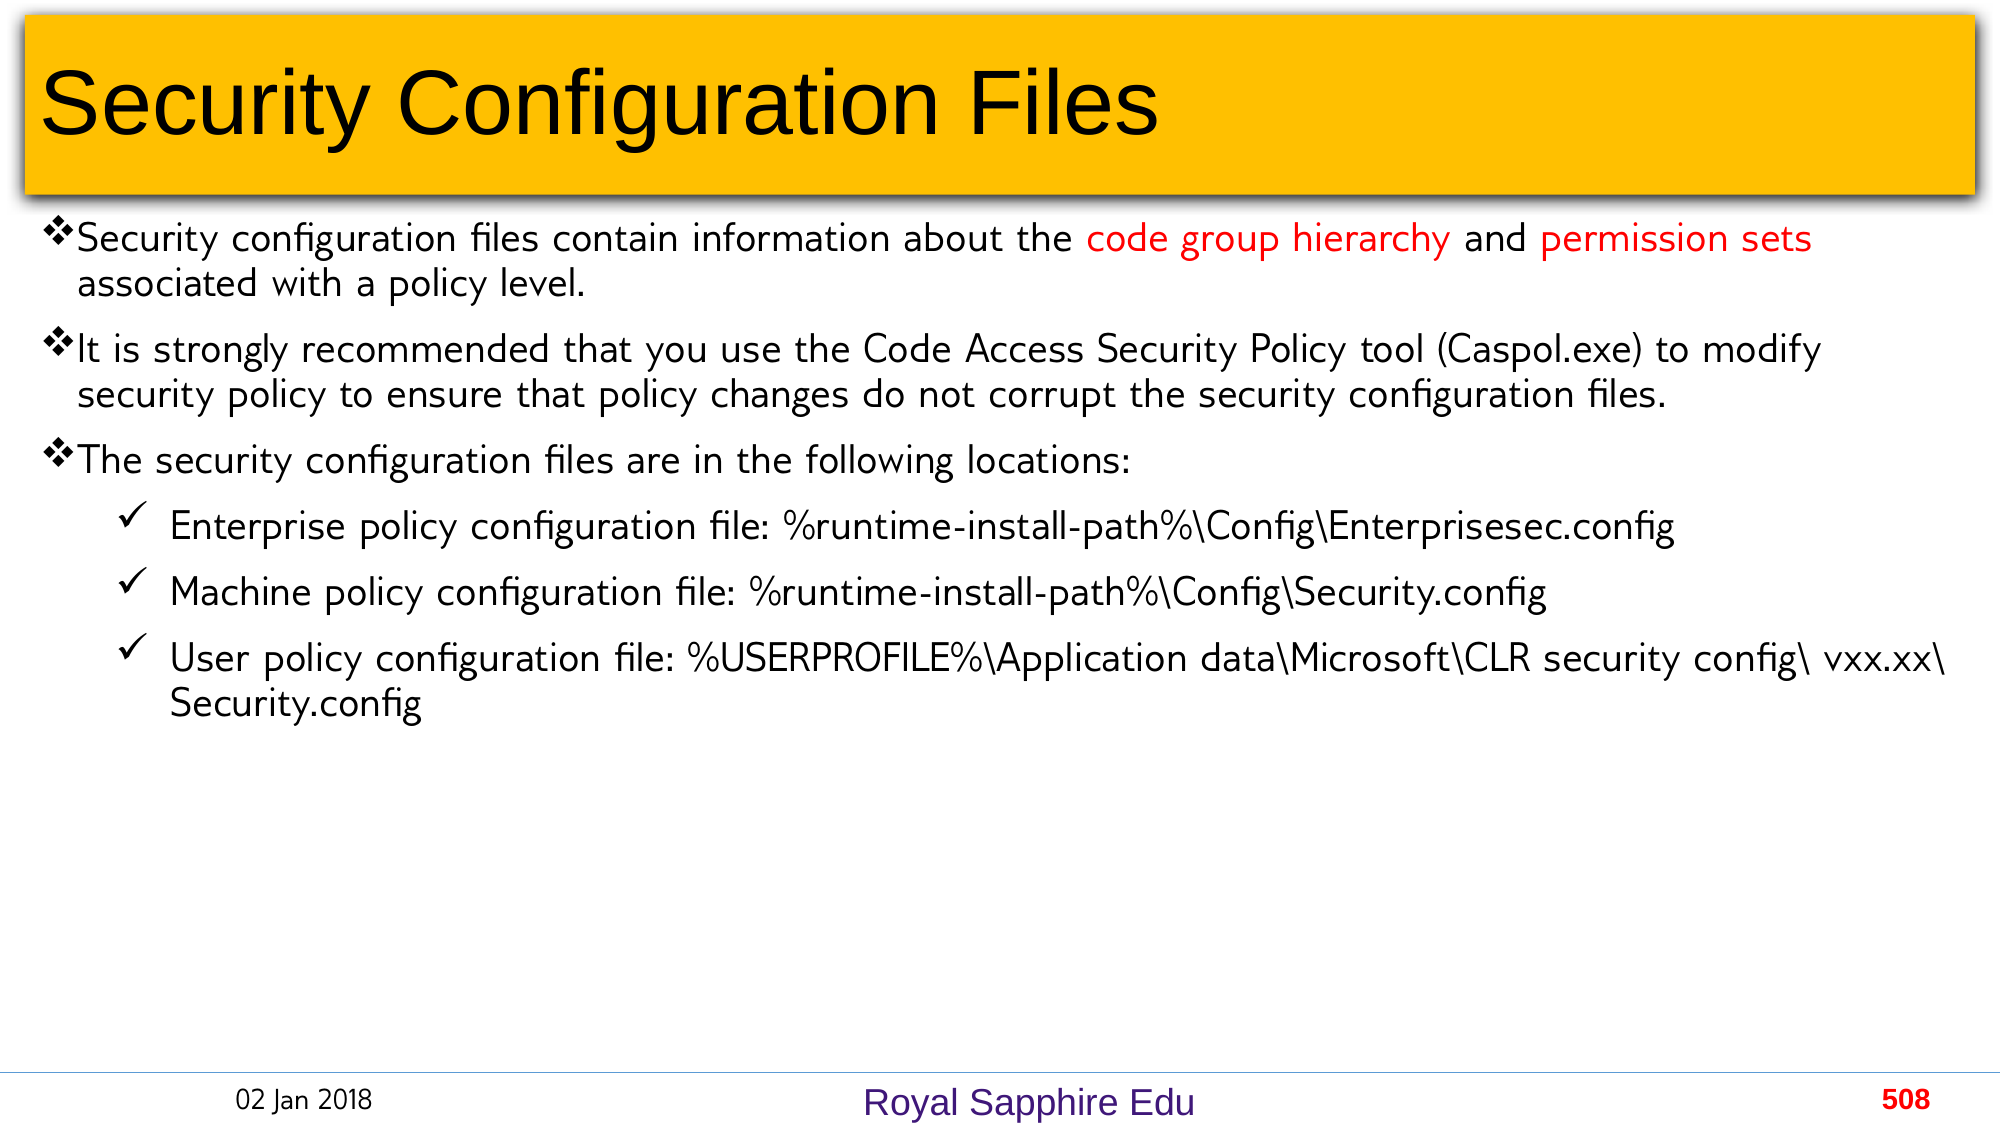

# Security Configuration Files
Security configuration files contain information about the code group hierarchy and permission sets associated with a policy level.
It is strongly recommended that you use the Code Access Security Policy tool (Caspol.exe) to modify security policy to ensure that policy changes do not corrupt the security configuration files.
The security configuration files are in the following locations:
Enterprise policy configuration file: %runtime-install-path%\Config\Enterprisesec.config
Machine policy configuration file: %runtime-install-path%\Config\Security.config
User policy configuration file: %USERPROFILE%\Application data\Microsoft\CLR security config\ vxx.xx\ Security.config
02 Jan 2018
508